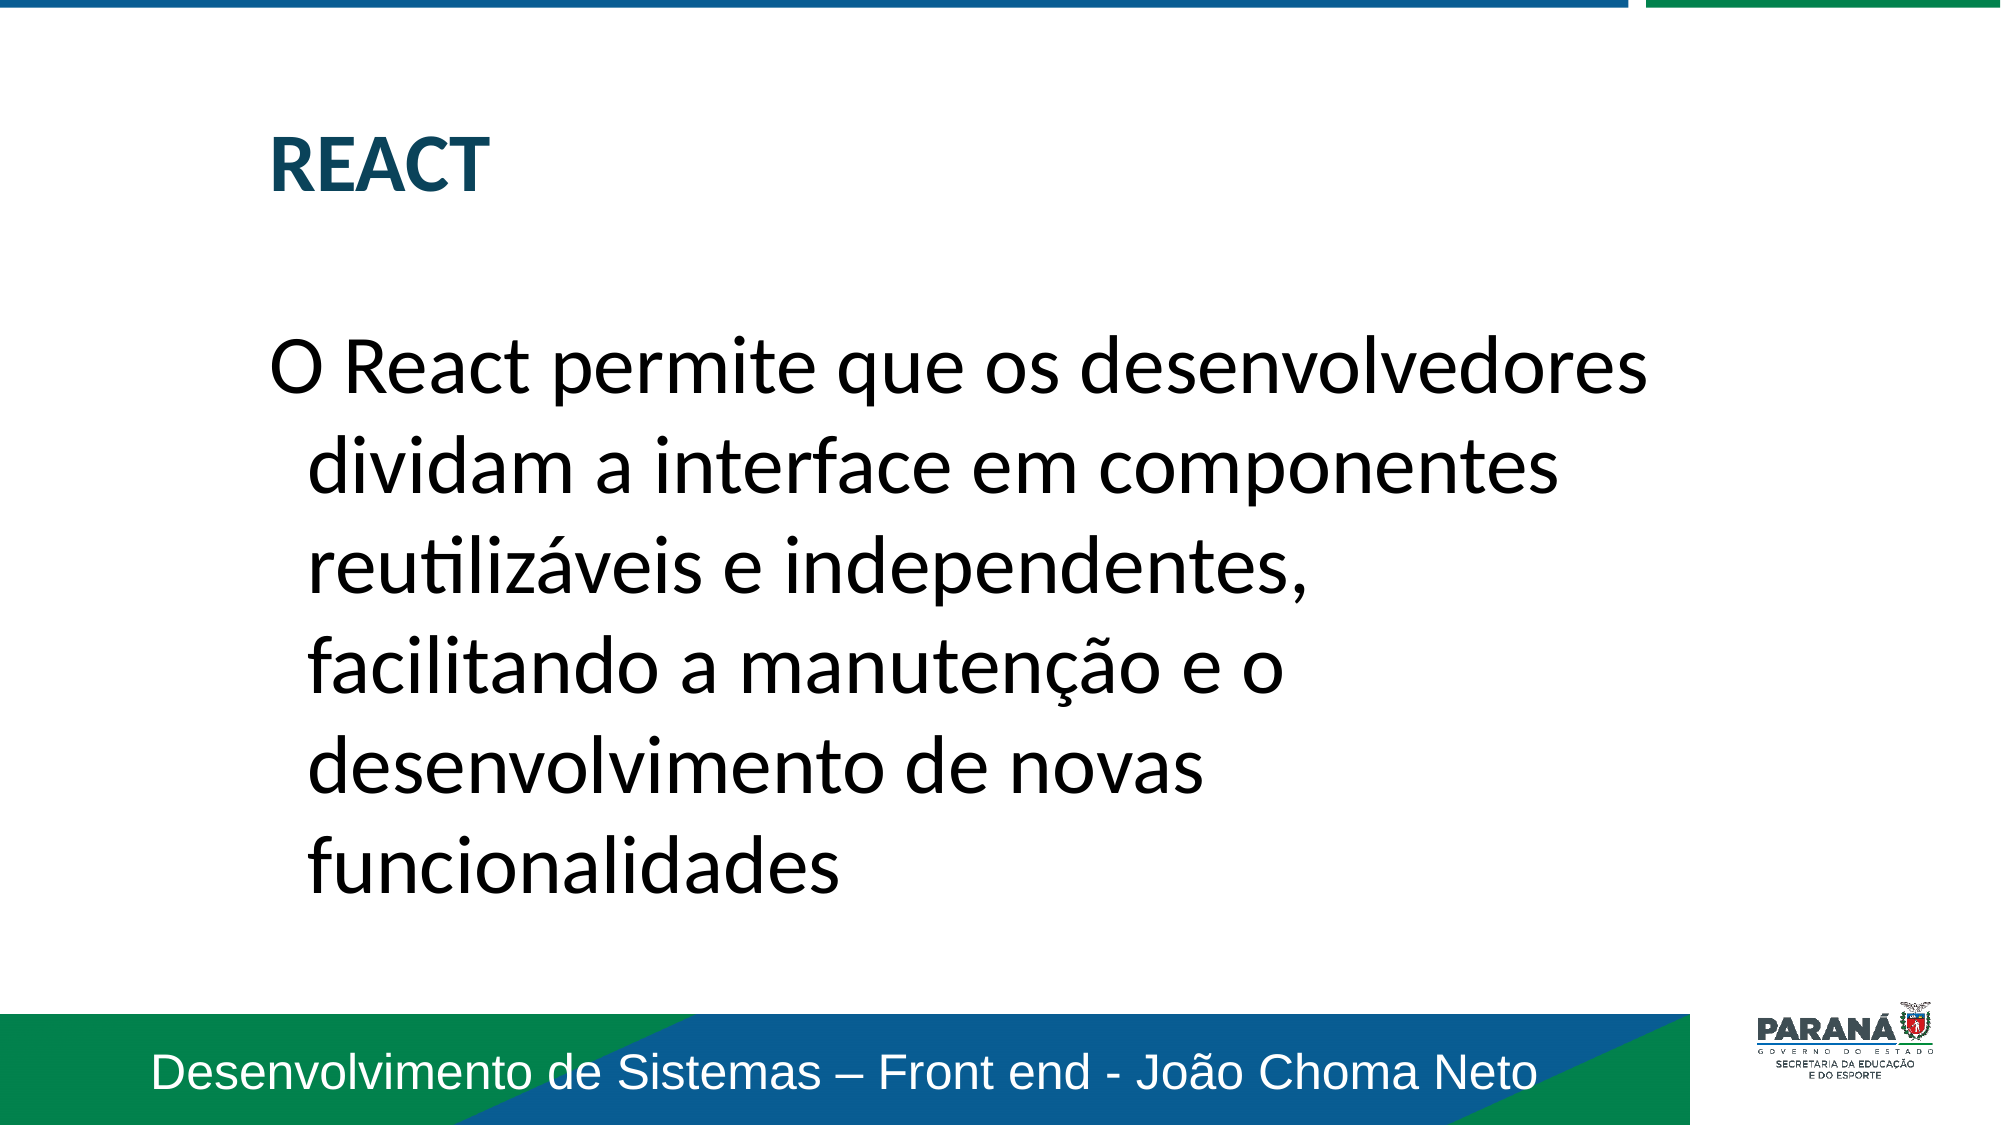

REACT
O React permite que os desenvolvedores dividam a interface em componentes reutilizáveis e independentes, facilitando a manutenção e o desenvolvimento de novas funcionalidades